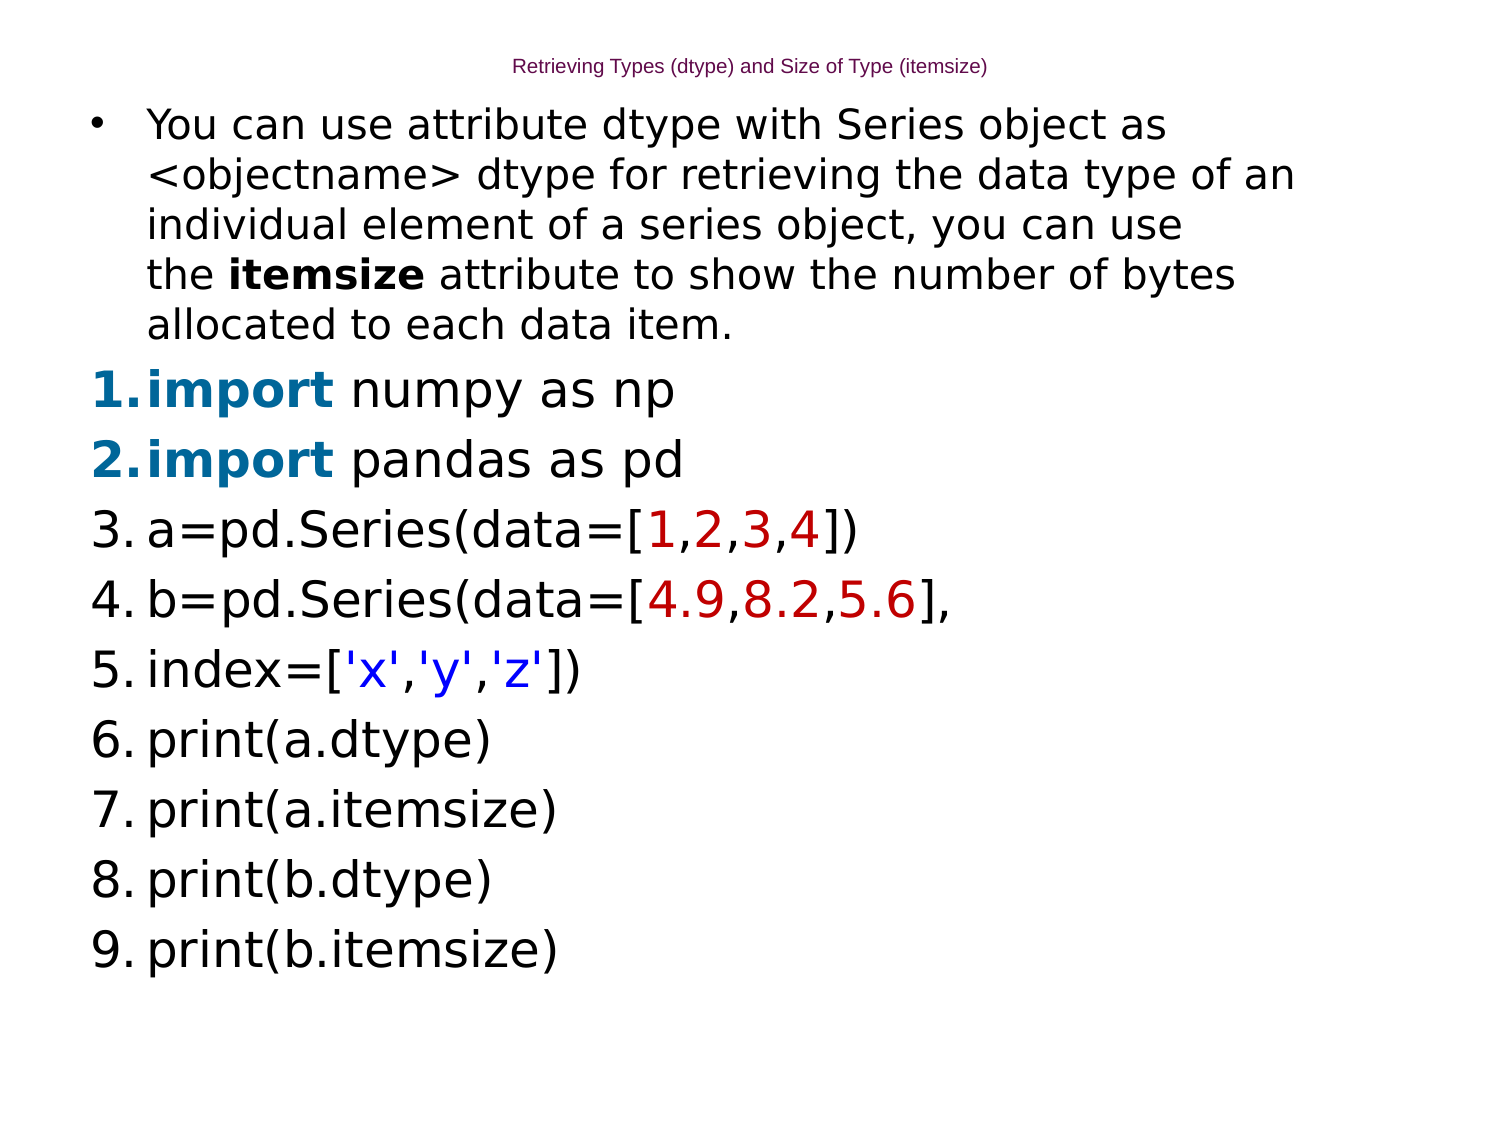

# Retrieving Types (dtype) and Size of Type (itemsize)
You can use attribute dtype with Series object as <objectname> dtype for retrieving the data type of an individual element of a series object, you can use the itemsize attribute to show the number of bytes allocated to each data item.
import numpy as np
import pandas as pd
a=pd.Series(data=[1,2,3,4])
b=pd.Series(data=[4.9,8.2,5.6],
index=['x','y','z'])
print(a.dtype)
print(a.itemsize)
print(b.dtype)
print(b.itemsize)